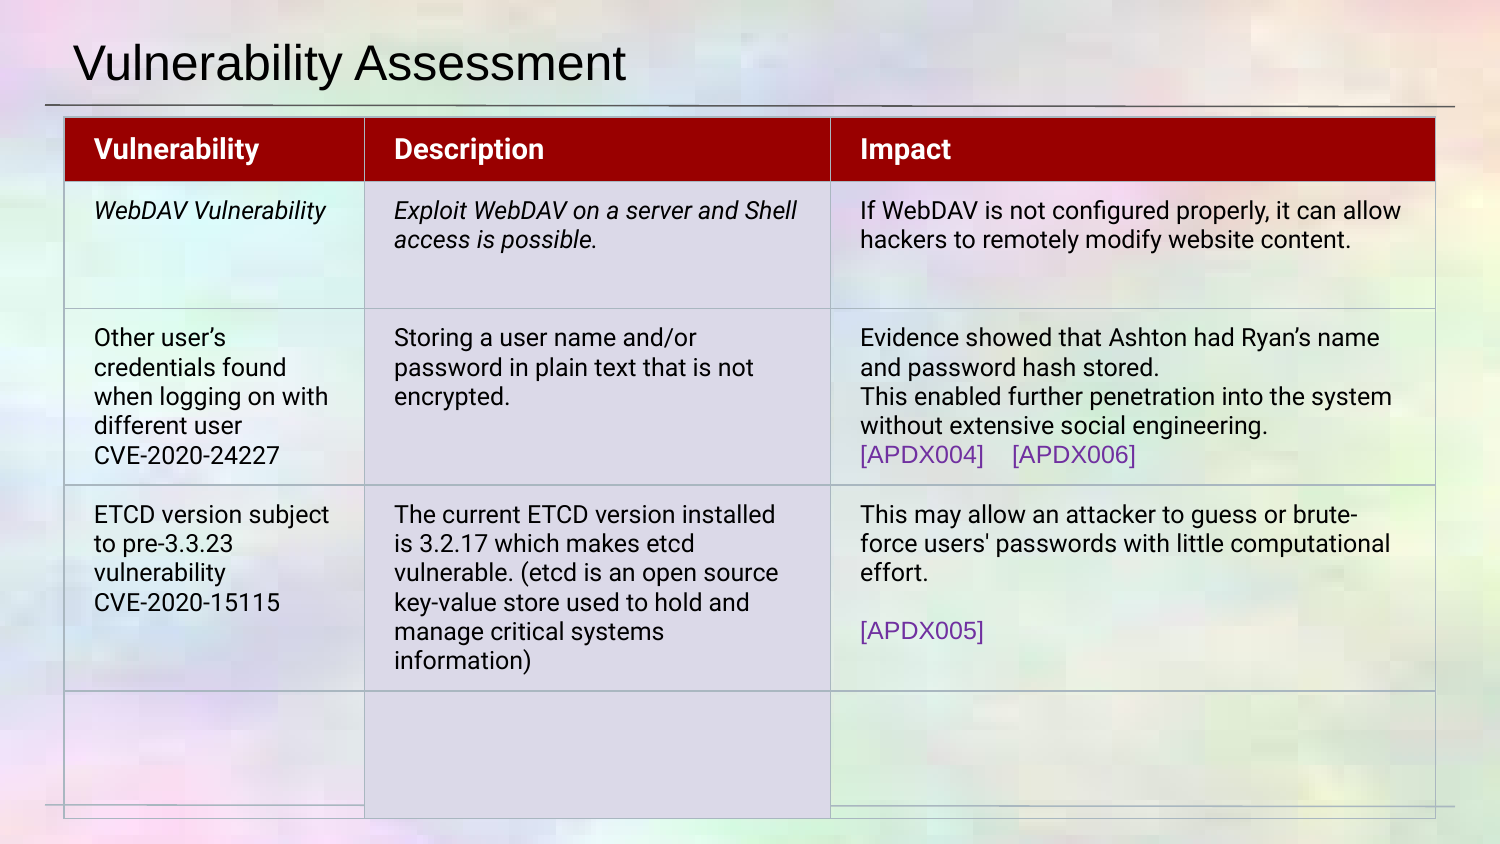

# Vulnerability Assessment
| Vulnerability | Description | Impact |
| --- | --- | --- |
| WebDAV Vulnerability | Exploit WebDAV on a server and Shell access is possible. | If WebDAV is not configured properly, it can allow hackers to remotely modify website content. |
| Other user’s credentials found when logging on with different user CVE-2020-24227 | Storing a user name and/or password in plain text that is not encrypted. | Evidence showed that Ashton had Ryan’s name and password hash stored. This enabled further penetration into the system without extensive social engineering. [APDX004] [APDX006] |
| ETCD version subject to pre-3.3.23 vulnerability CVE-2020-15115 | The current ETCD version installed is 3.2.17 which makes etcd vulnerable. (etcd is an open source key-value store used to hold and manage critical systems information) | This may allow an attacker to guess or brute-force users' passwords with little computational effort. [APDX005] |
|  |  |  |